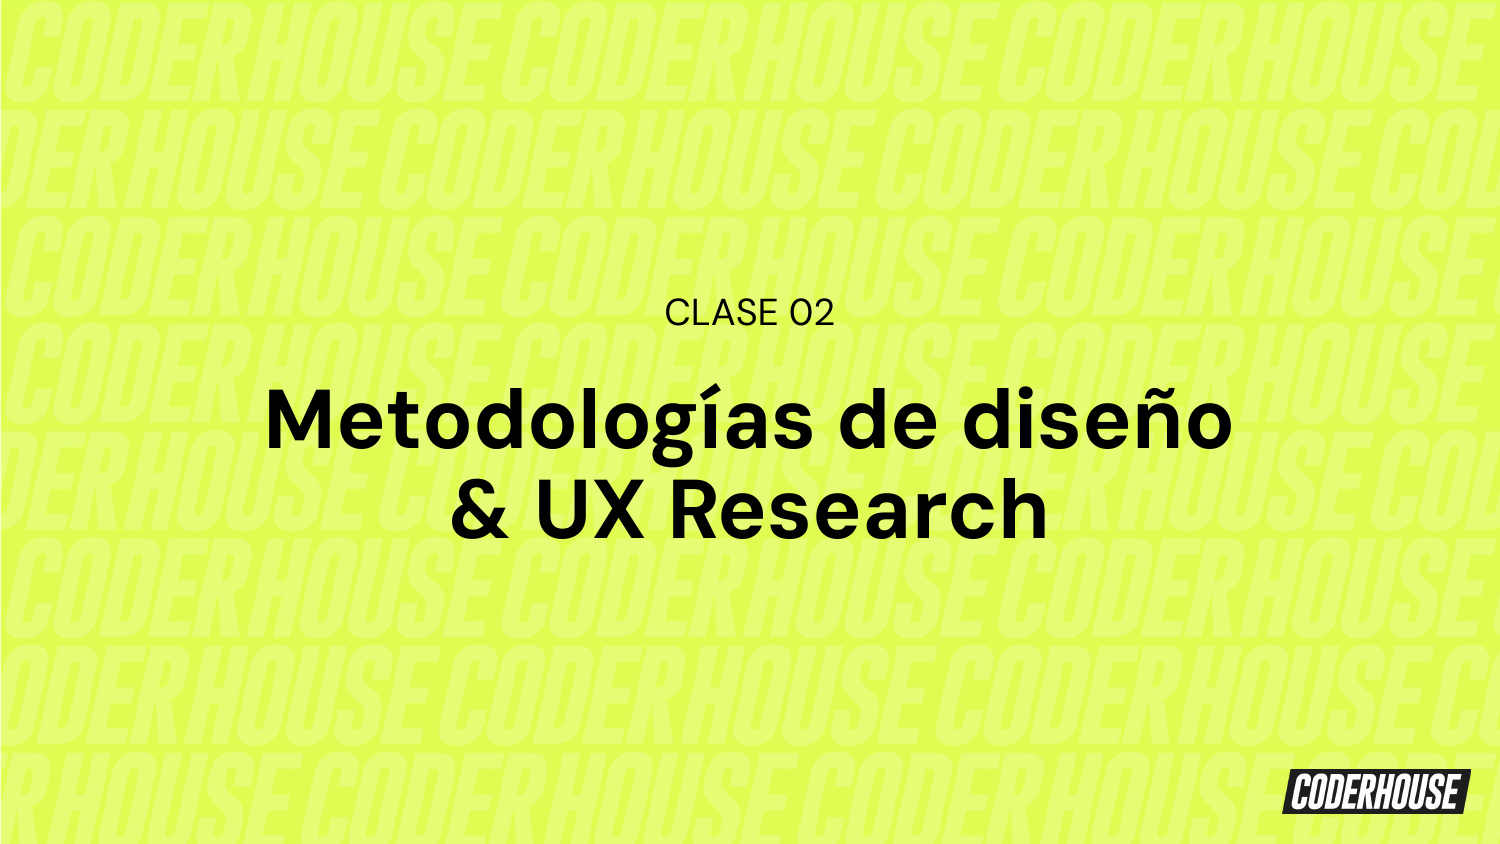

CLASE 02
Metodologías de diseño & UX Research